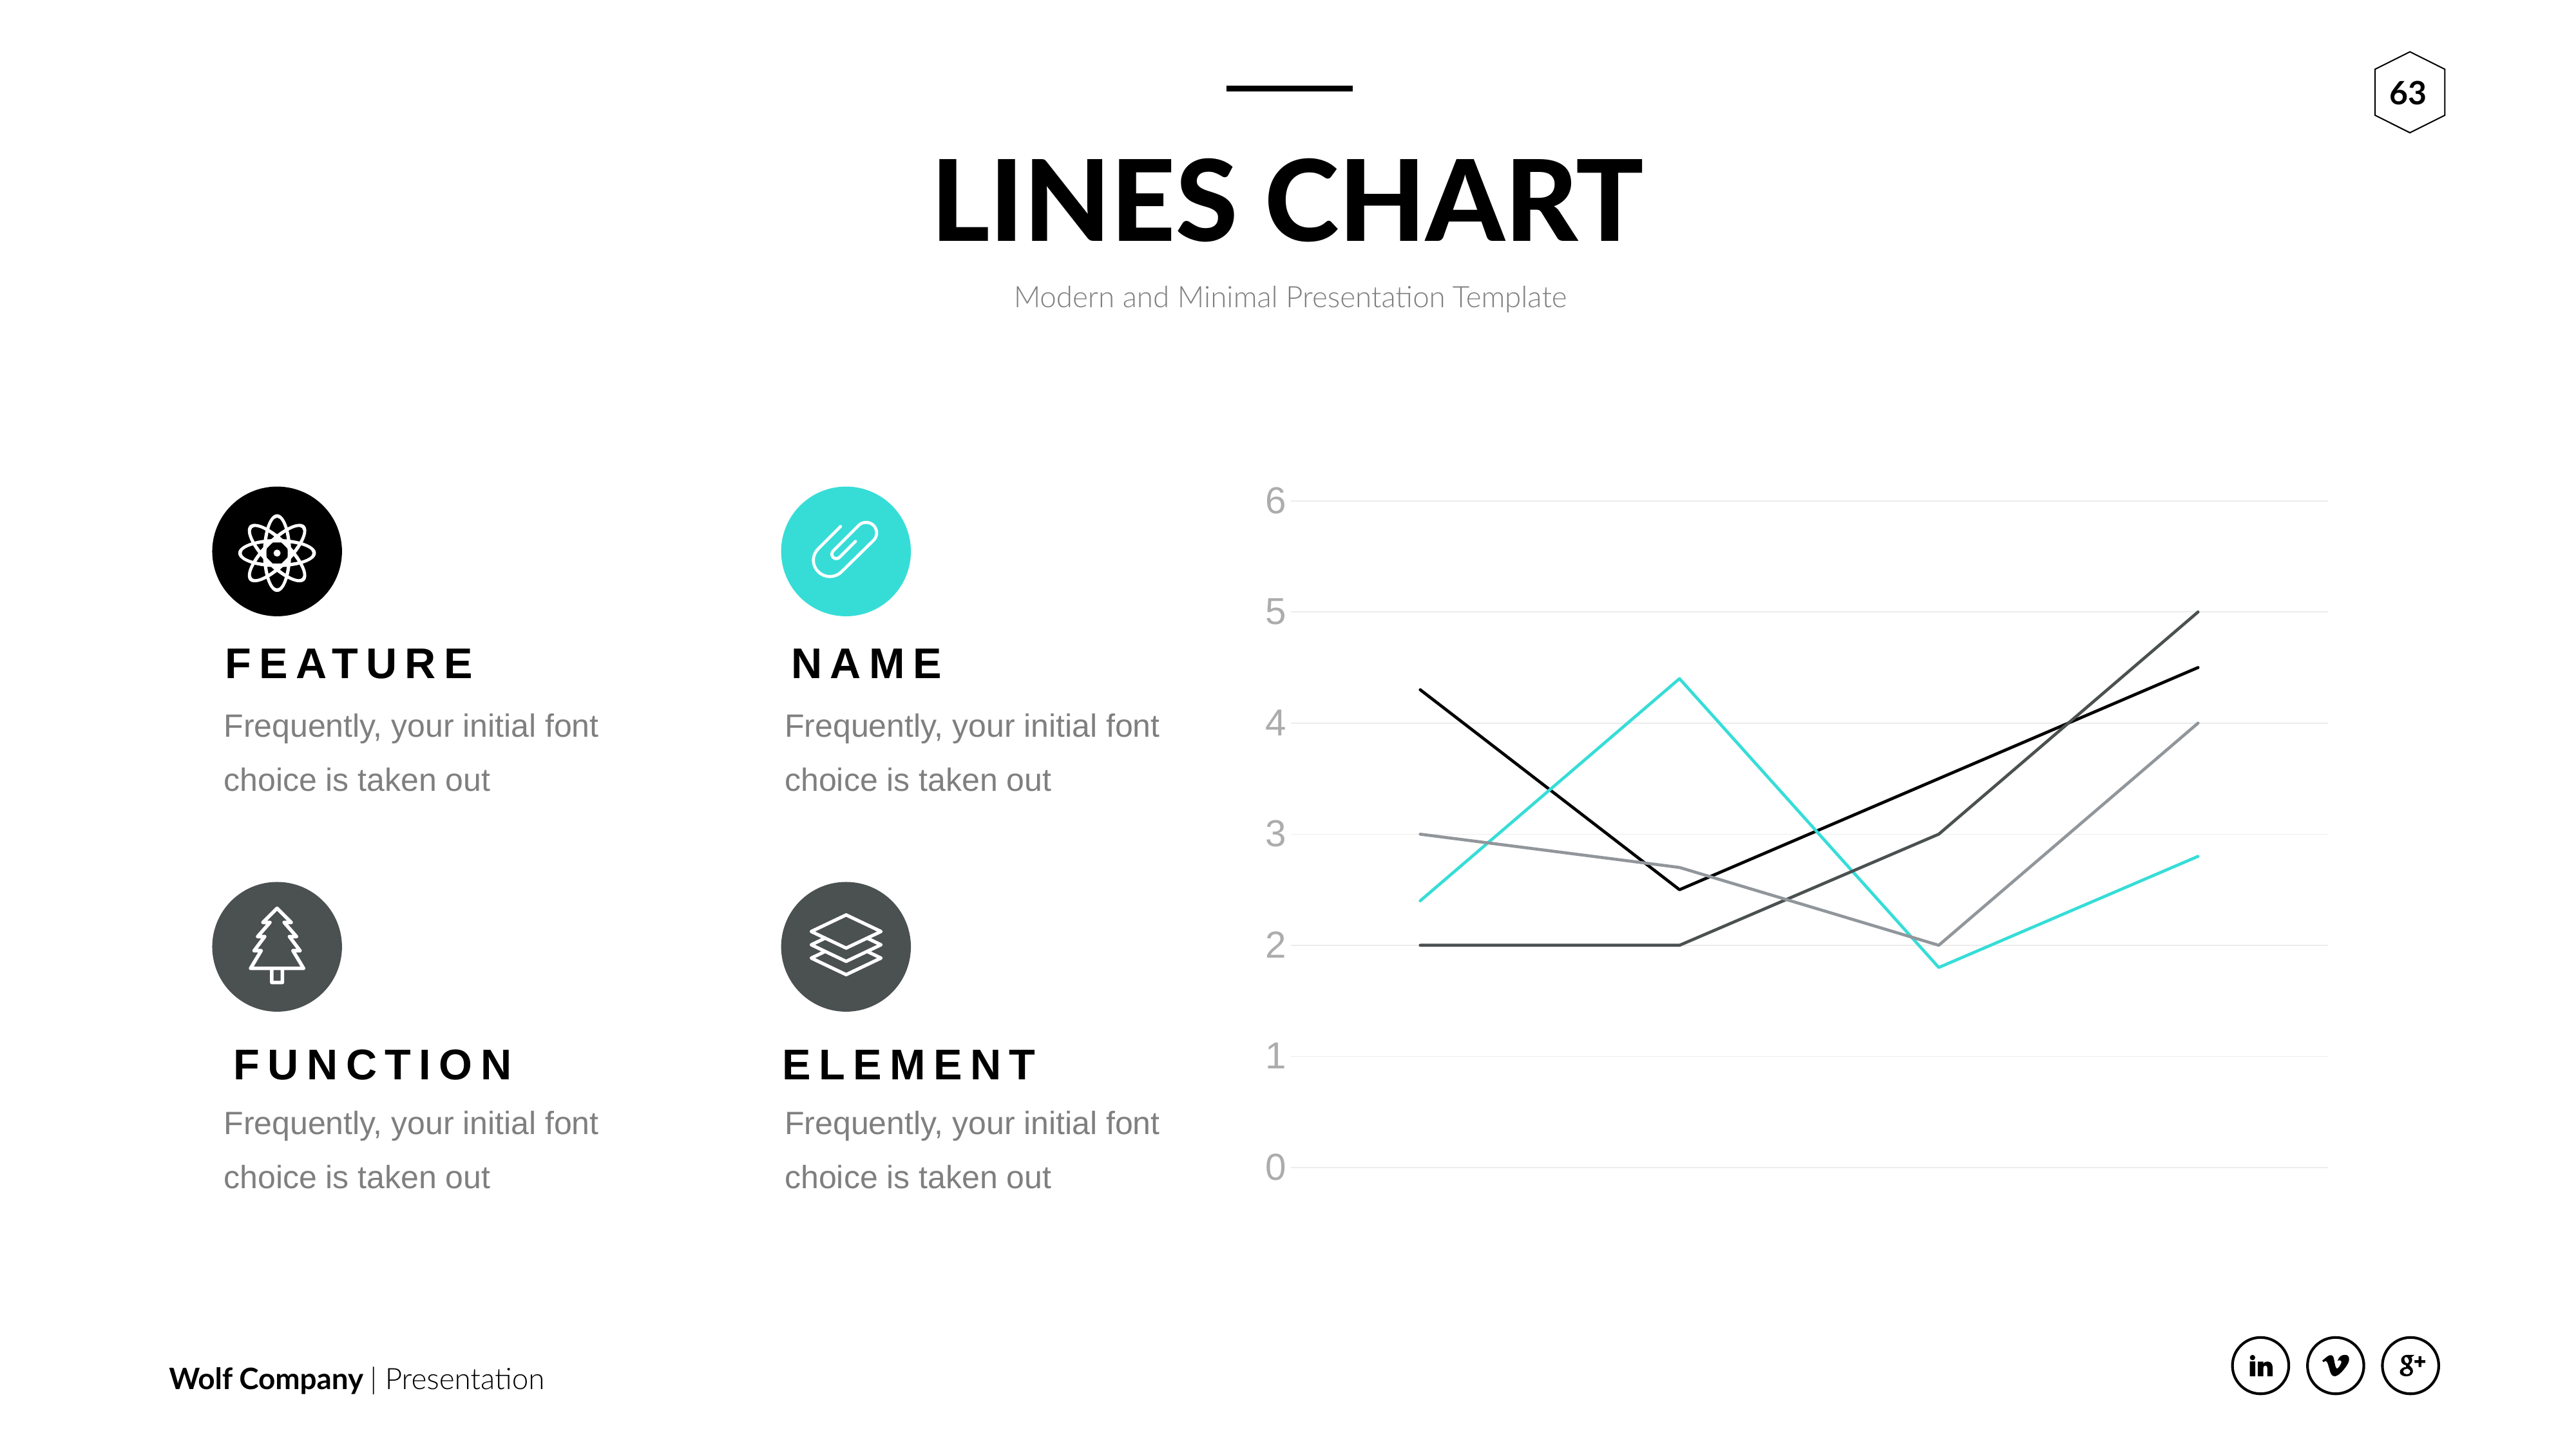

LINES CHART
Modern and Minimal Presentation Template

### Chart

| Category | Series 1 | Series 2 | Series 3 | Series 4 |
|---|---|---|---|---|
| Category 1 | 4.3 | 2.4 | 2.0 | 3.0 |
| Category 2 | 2.5 | 4.4 | 2.0 | 2.7 |
| Category 3 | 3.5 | 1.8 | 3.0 | 2.0 |
| Category 4 | 4.5 | 2.8 | 5.0 | 4.0 |

FEATURE
NAME
Frequently, your initial font choice is taken out
Frequently, your initial font choice is taken out

FUNCTION
ELEMENT
Frequently, your initial font choice is taken out
Frequently, your initial font choice is taken out